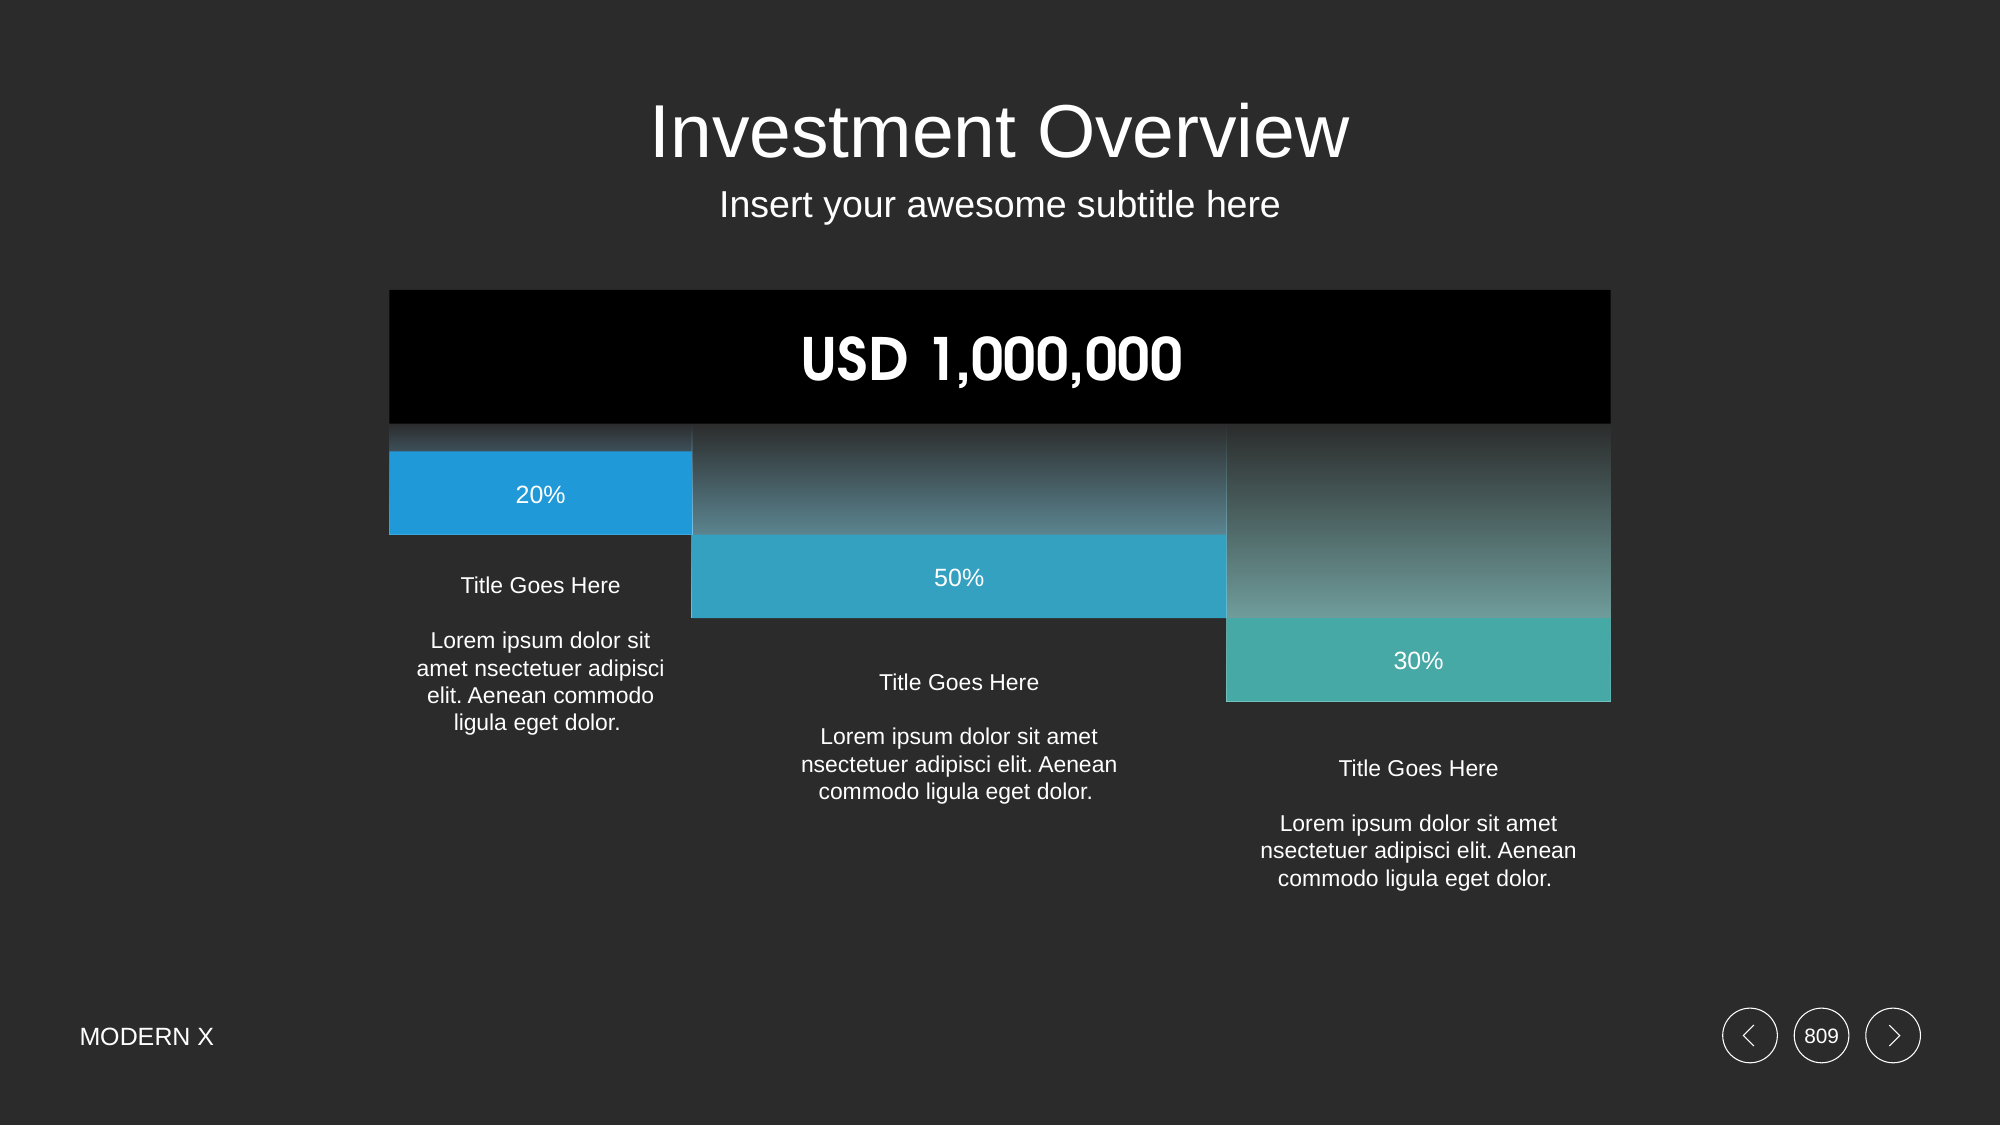

# Investment Overview
Insert your awesome subtitle here

USD 1,000,000

20%
50%
Title Goes Here

Lorem ipsum dolor sit amet nsectetuer adipisci elit. Aenean commodo ligula eget dolor.
30%
Title Goes Here

Lorem ipsum dolor sit amet nsectetuer adipisci elit. Aenean commodo ligula eget dolor.
Title Goes Here

Lorem ipsum dolor sit amet nsectetuer adipisci elit. Aenean commodo ligula eget dolor.